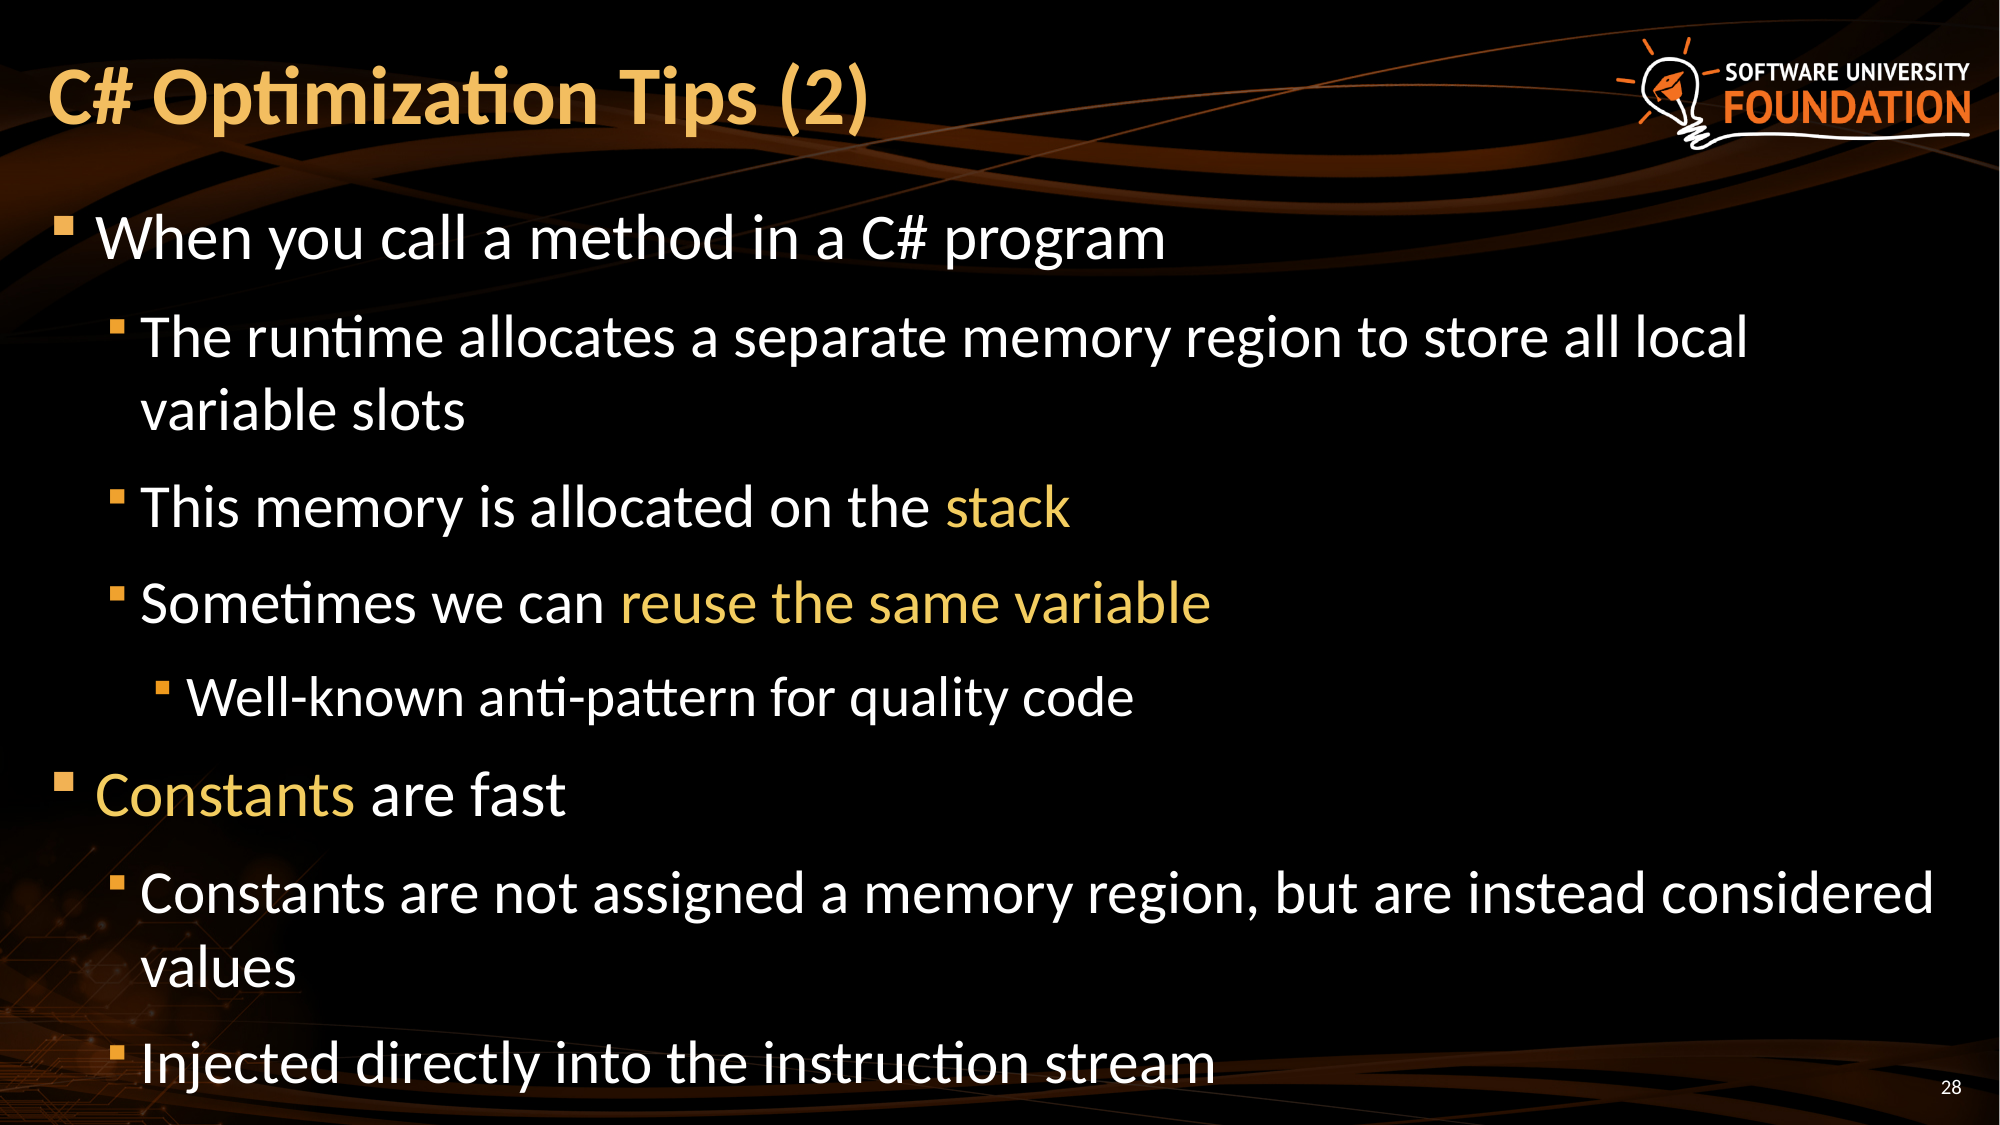

# C# Optimization Tips (2)
When you call a method in a C# program
The runtime allocates a separate memory region to store all local variable slots
This memory is allocated on the stack
Sometimes we can reuse the same variable
Well-known anti-pattern for quality code
Constants are fast
Constants are not assigned a memory region, but are instead considered values
Injected directly into the instruction stream
28